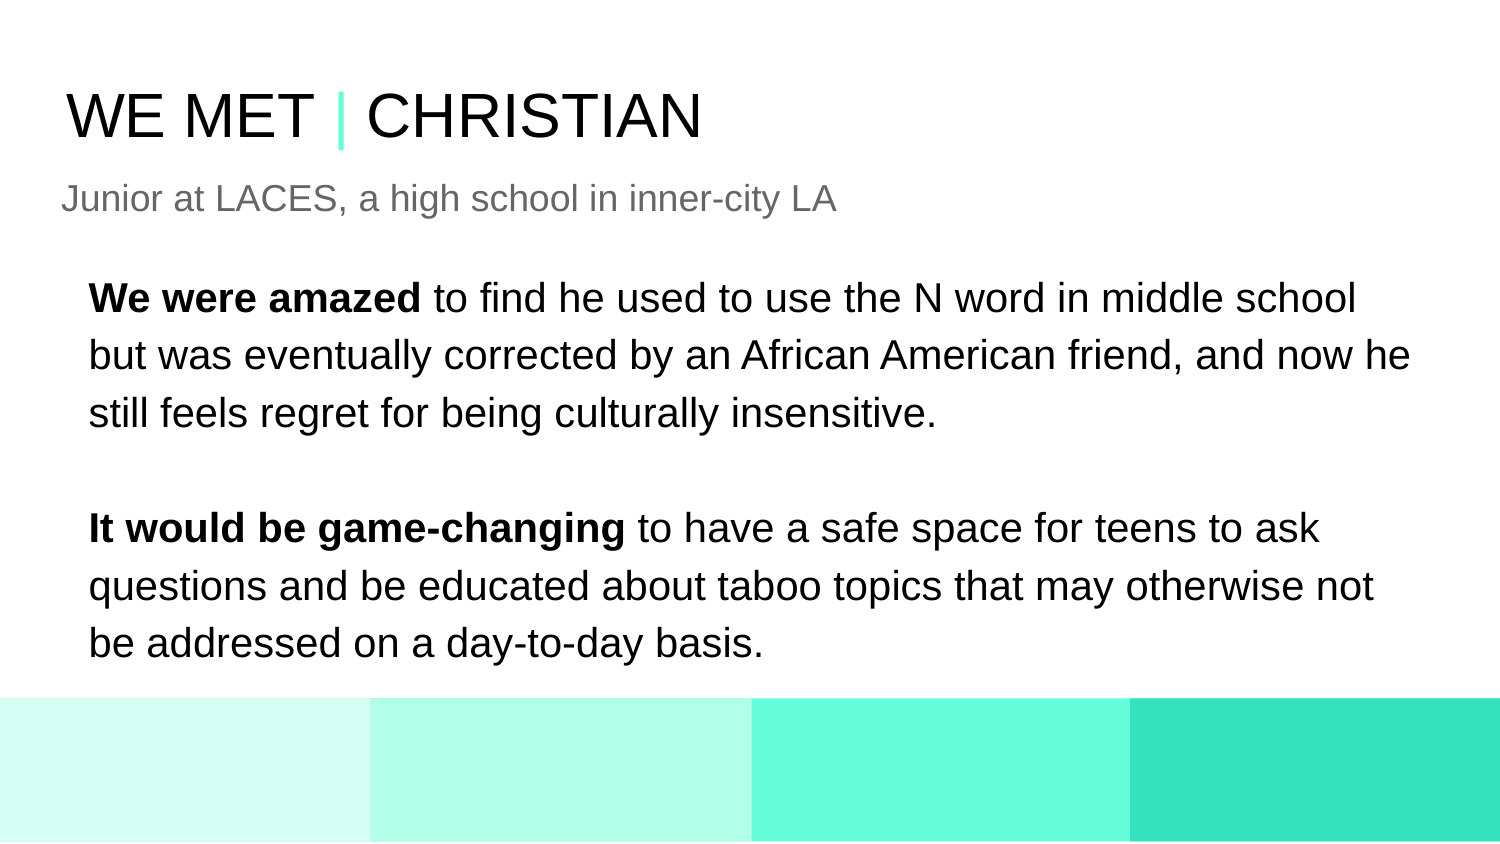

WE MET | CHRISTIAN
#
Junior at LACES, a high school in inner-city LA
We were amazed to find he used to use the N word in middle school but was eventually corrected by an African American friend, and now he still feels regret for being culturally insensitive.

It would be game-changing to have a safe space for teens to ask questions and be educated about taboo topics that may otherwise not be addressed on a day-to-day basis.